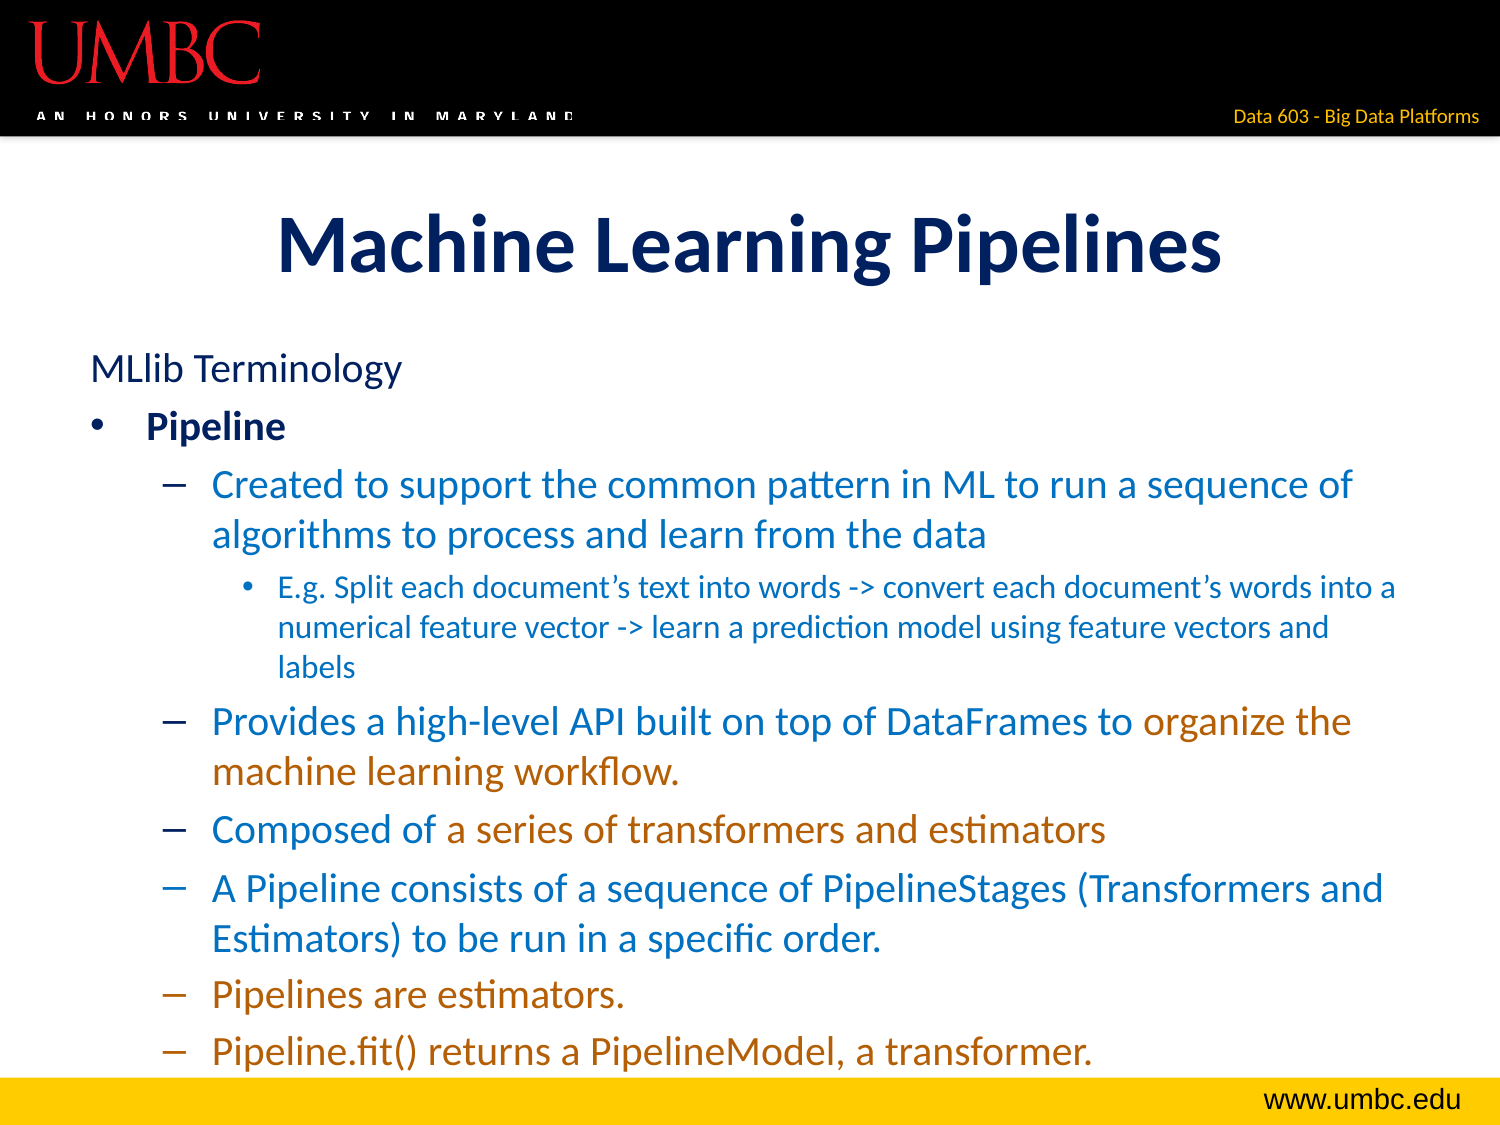

# Machine Learning Pipelines
MLlib Terminology
Pipeline
Created to support the common pattern in ML to run a sequence of algorithms to process and learn from the data
E.g. Split each document’s text into words -> convert each document’s words into a numerical feature vector -> learn a prediction model using feature vectors and labels
Provides a high-level API built on top of DataFrames to organize the machine learning workflow.
Composed of a series of transformers and estimators
A Pipeline consists of a sequence of PipelineStages (Transformers and Estimators) to be run in a specific order.
Pipelines are estimators.
Pipeline.fit() returns a PipelineModel, a transformer.